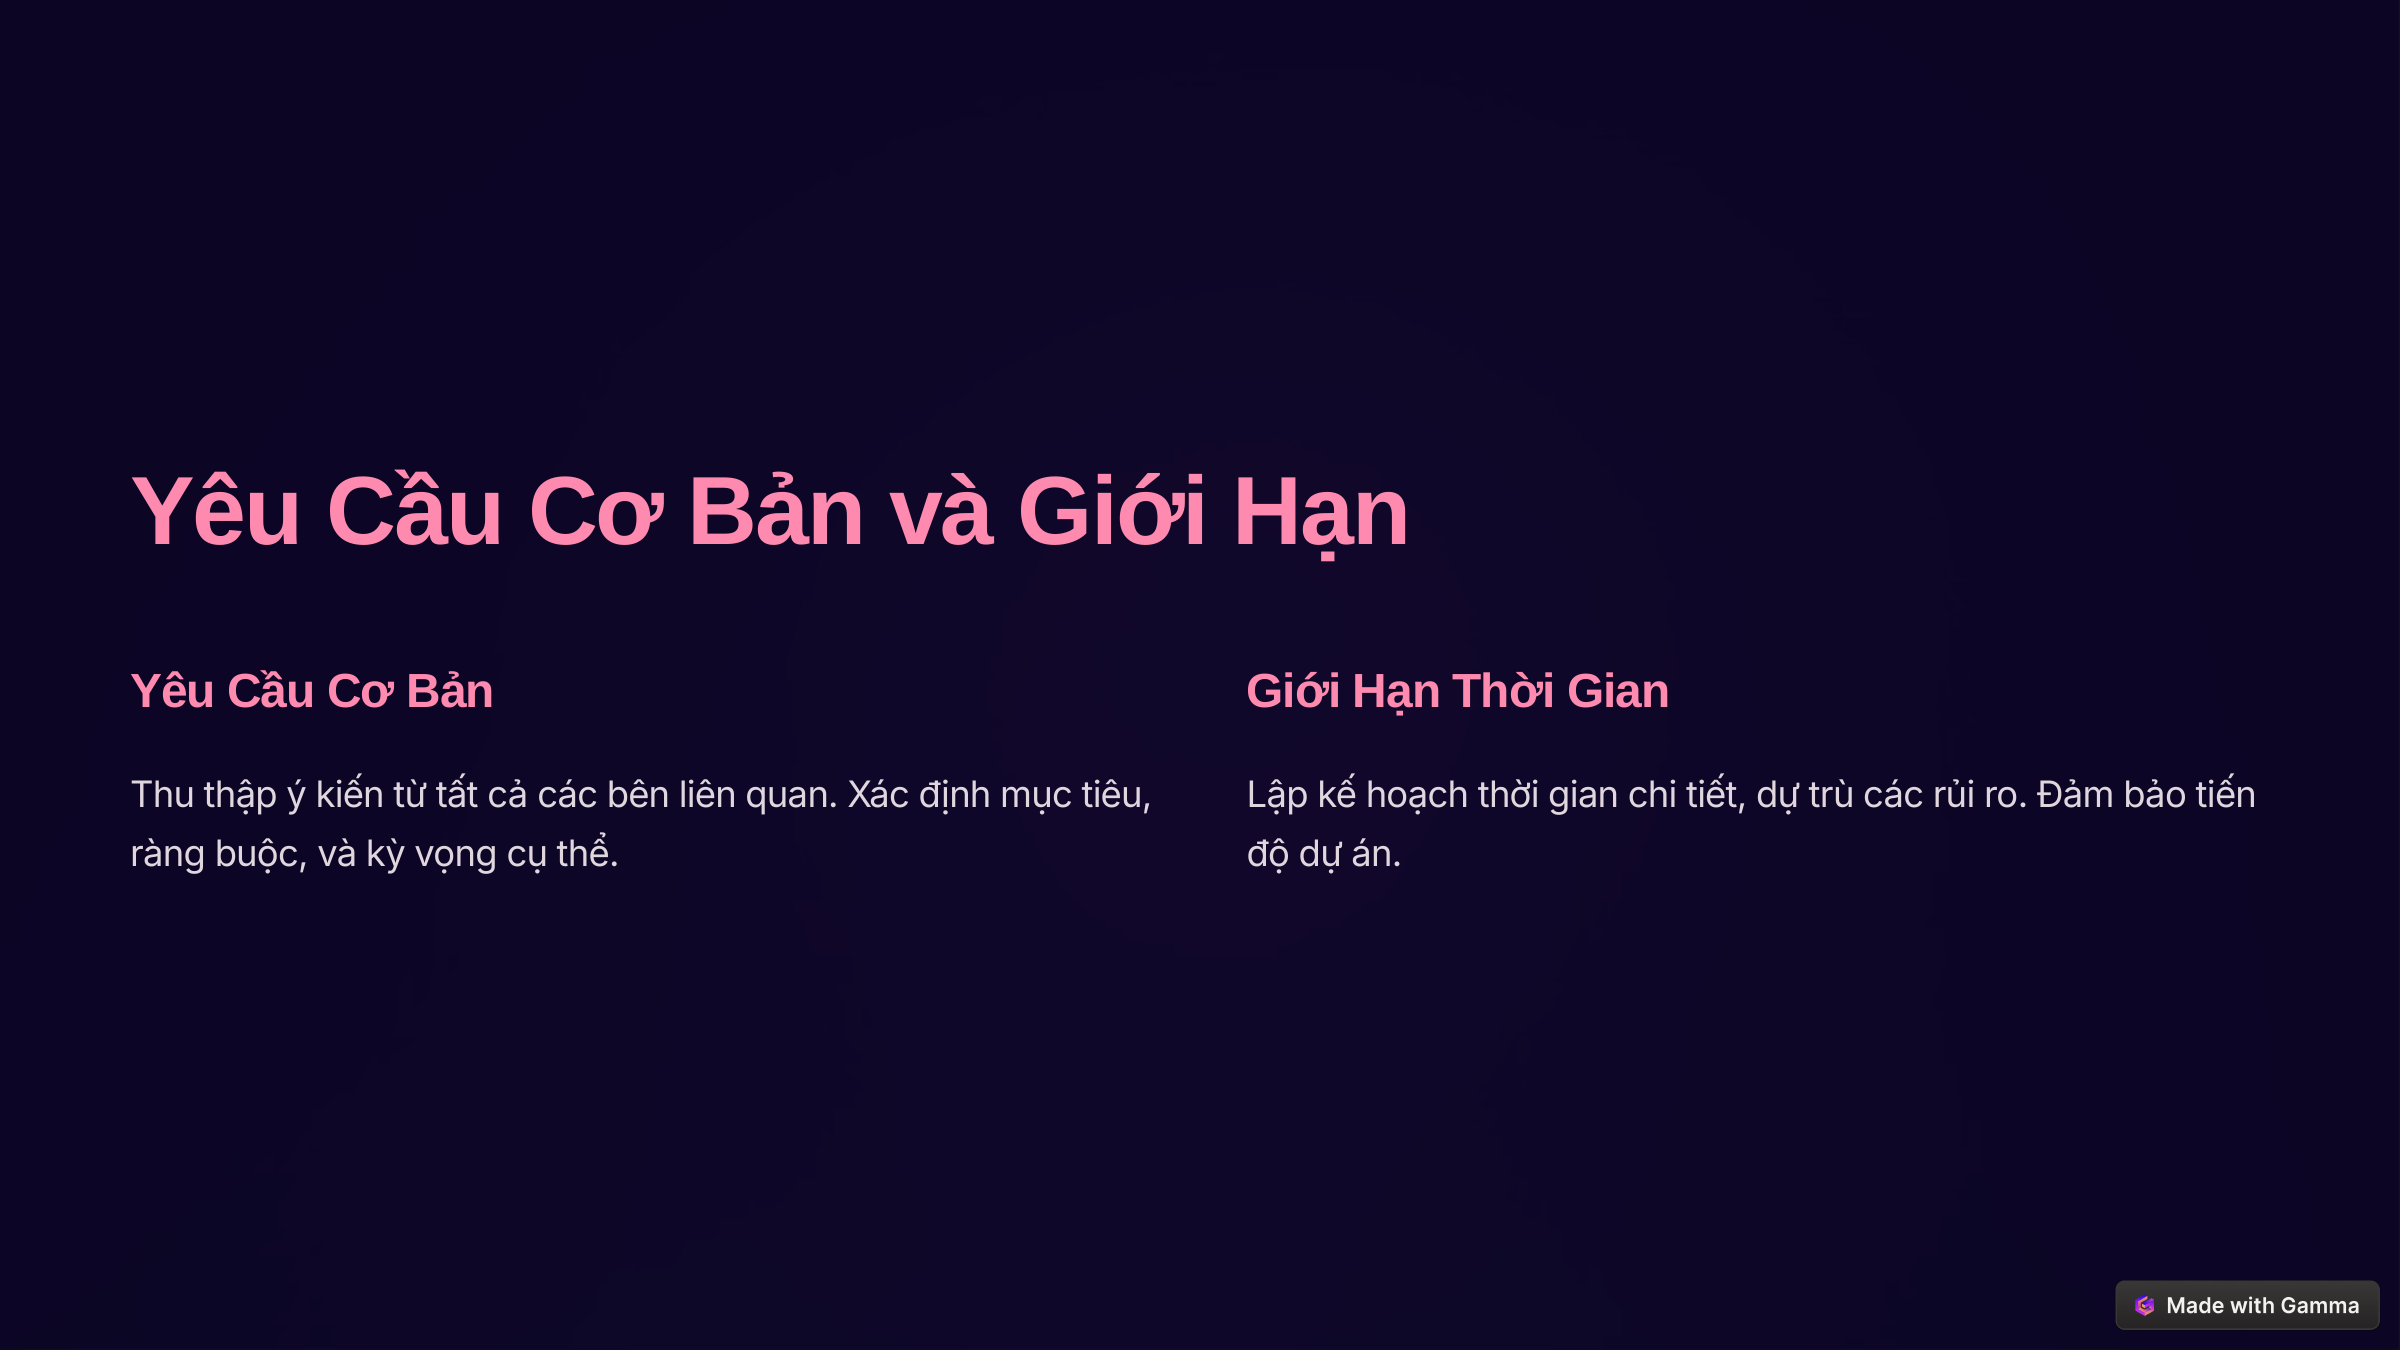

Yêu Cầu Cơ Bản và Giới Hạn
Yêu Cầu Cơ Bản
Giới Hạn Thời Gian
Thu thập ý kiến từ tất cả các bên liên quan. Xác định mục tiêu, ràng buộc, và kỳ vọng cụ thể.
Lập kế hoạch thời gian chi tiết, dự trù các rủi ro. Đảm bảo tiến độ dự án.